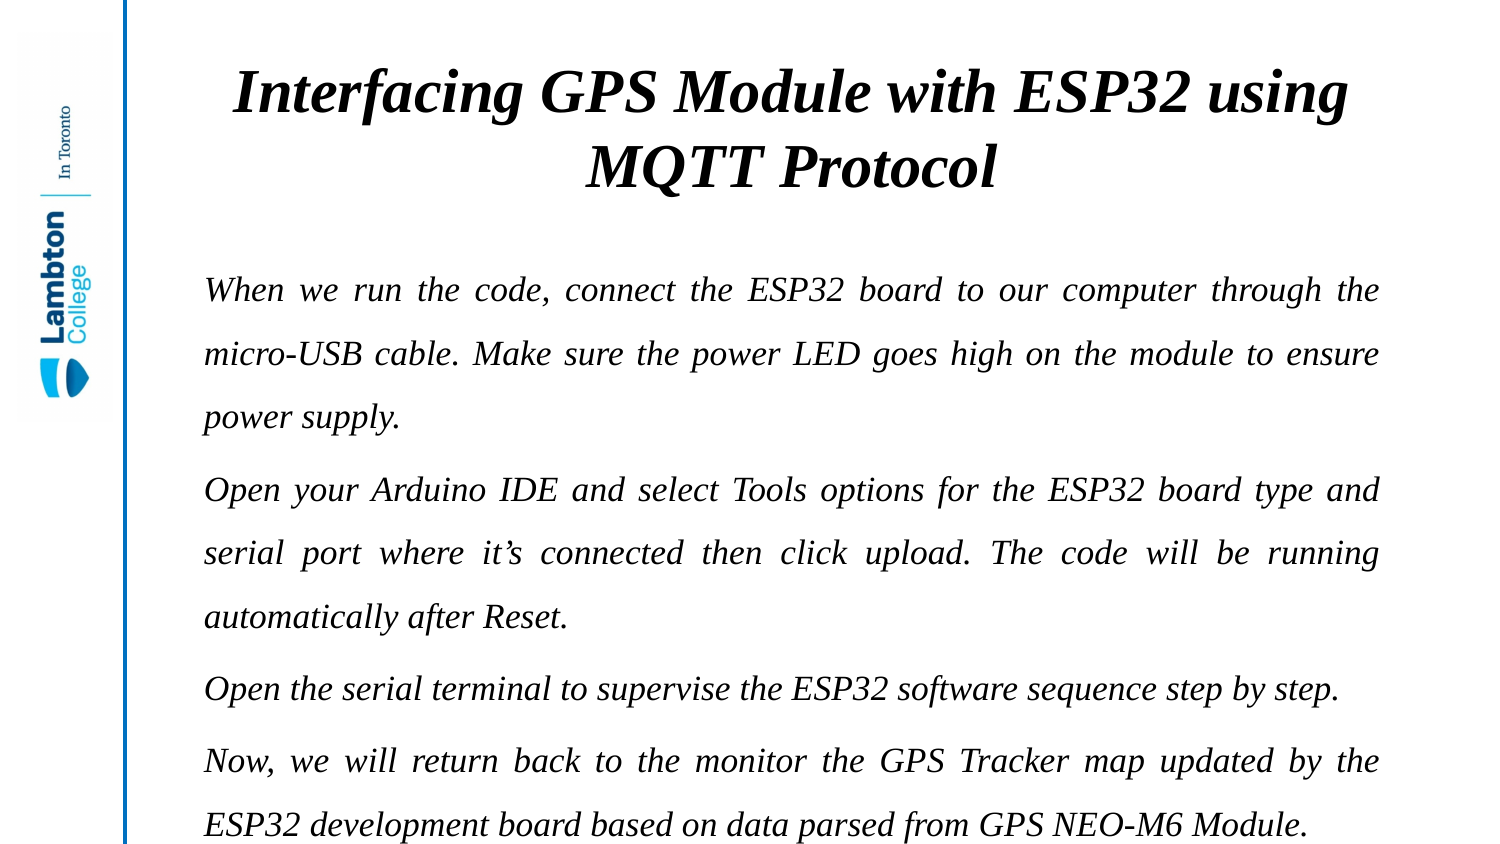

# Interfacing GPS Module with ESP32 using MQTT Protocol
When we run the code, connect the ESP32 board to our computer through the micro-USB cable. Make sure the power LED goes high on the module to ensure power supply.
Open your Arduino IDE and select Tools options for the ESP32 board type and serial port where it’s connected then click upload. The code will be running automatically after Reset.
Open the serial terminal to supervise the ESP32 software sequence step by step.
Now, we will return back to the monitor the GPS Tracker map updated by the ESP32 development board based on data parsed from GPS NEO-M6 Module.